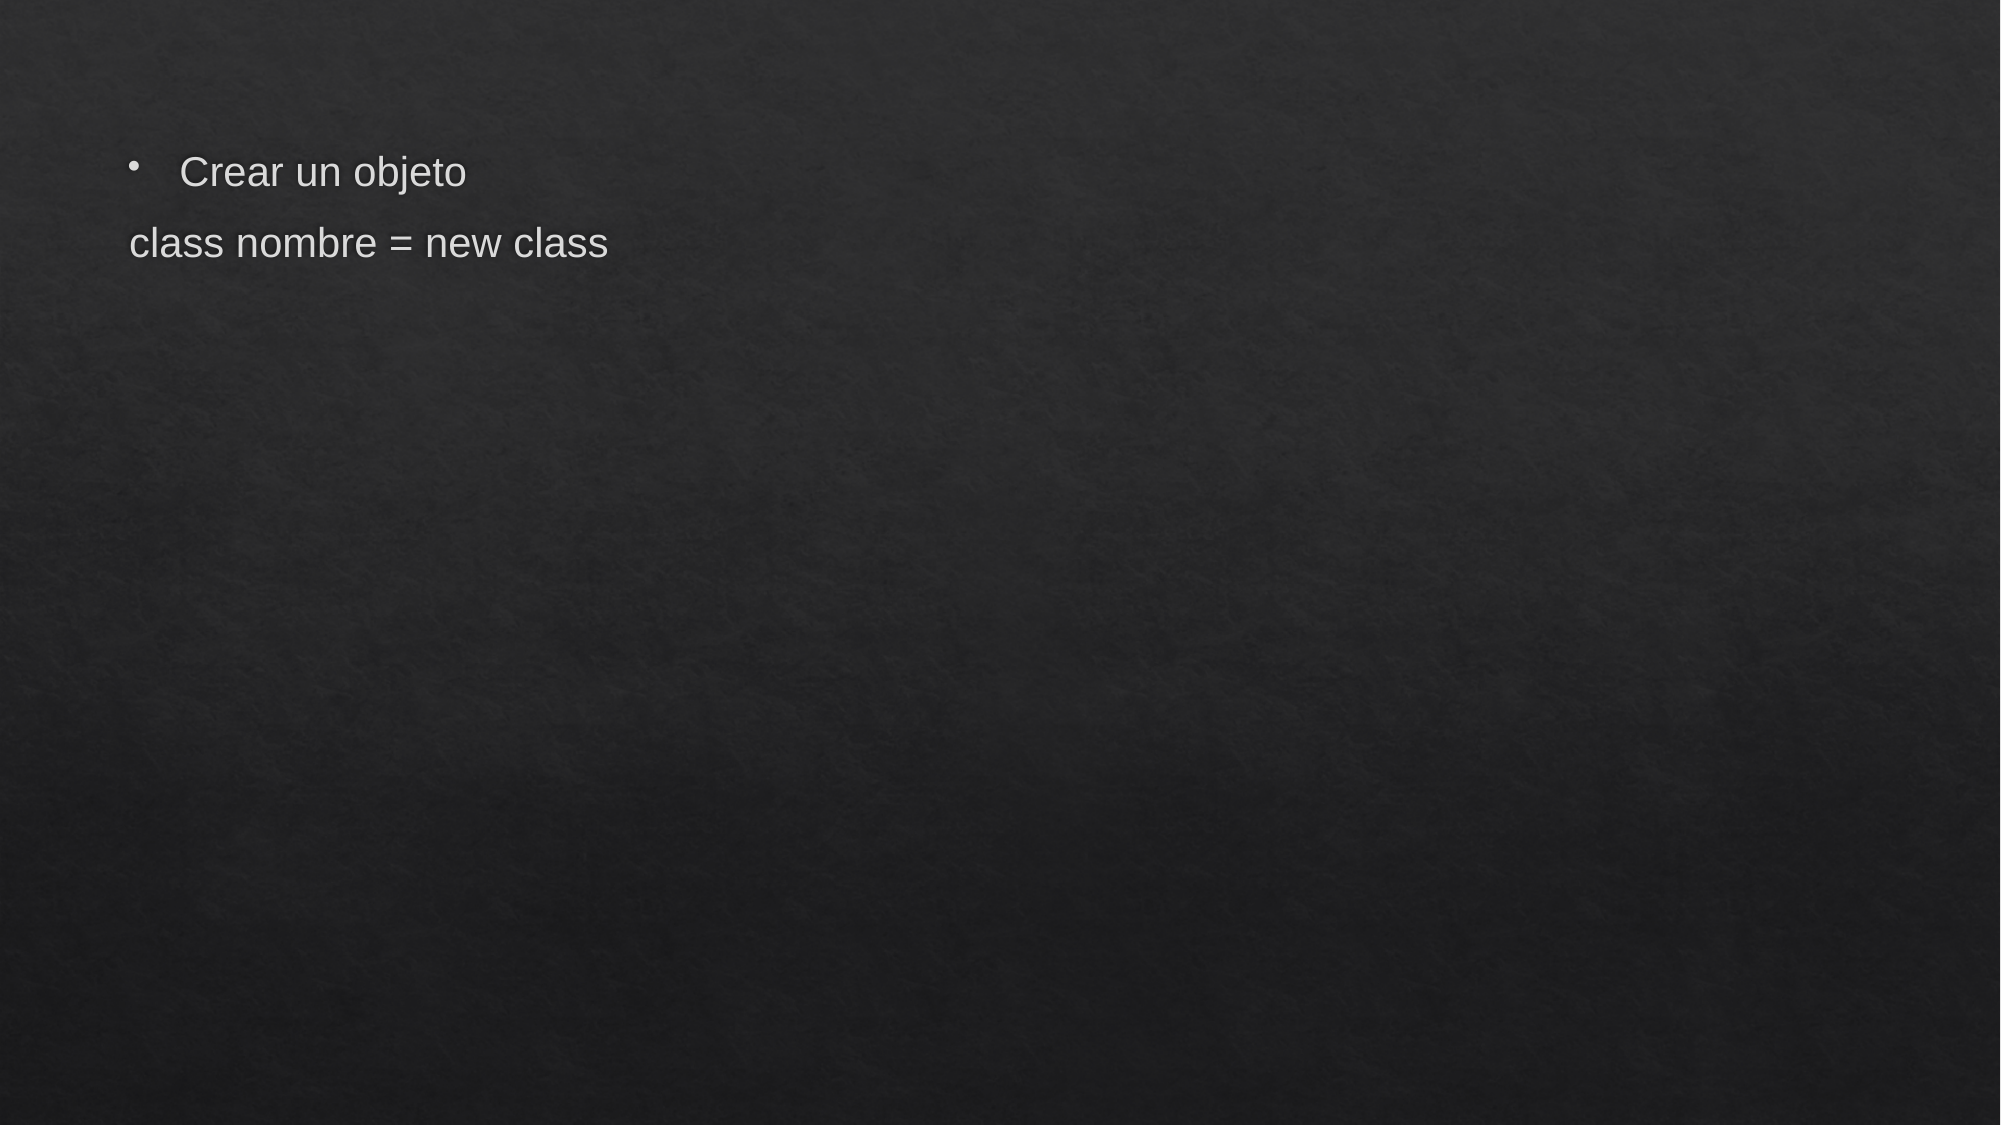

Crear un objeto
class nombre = new class